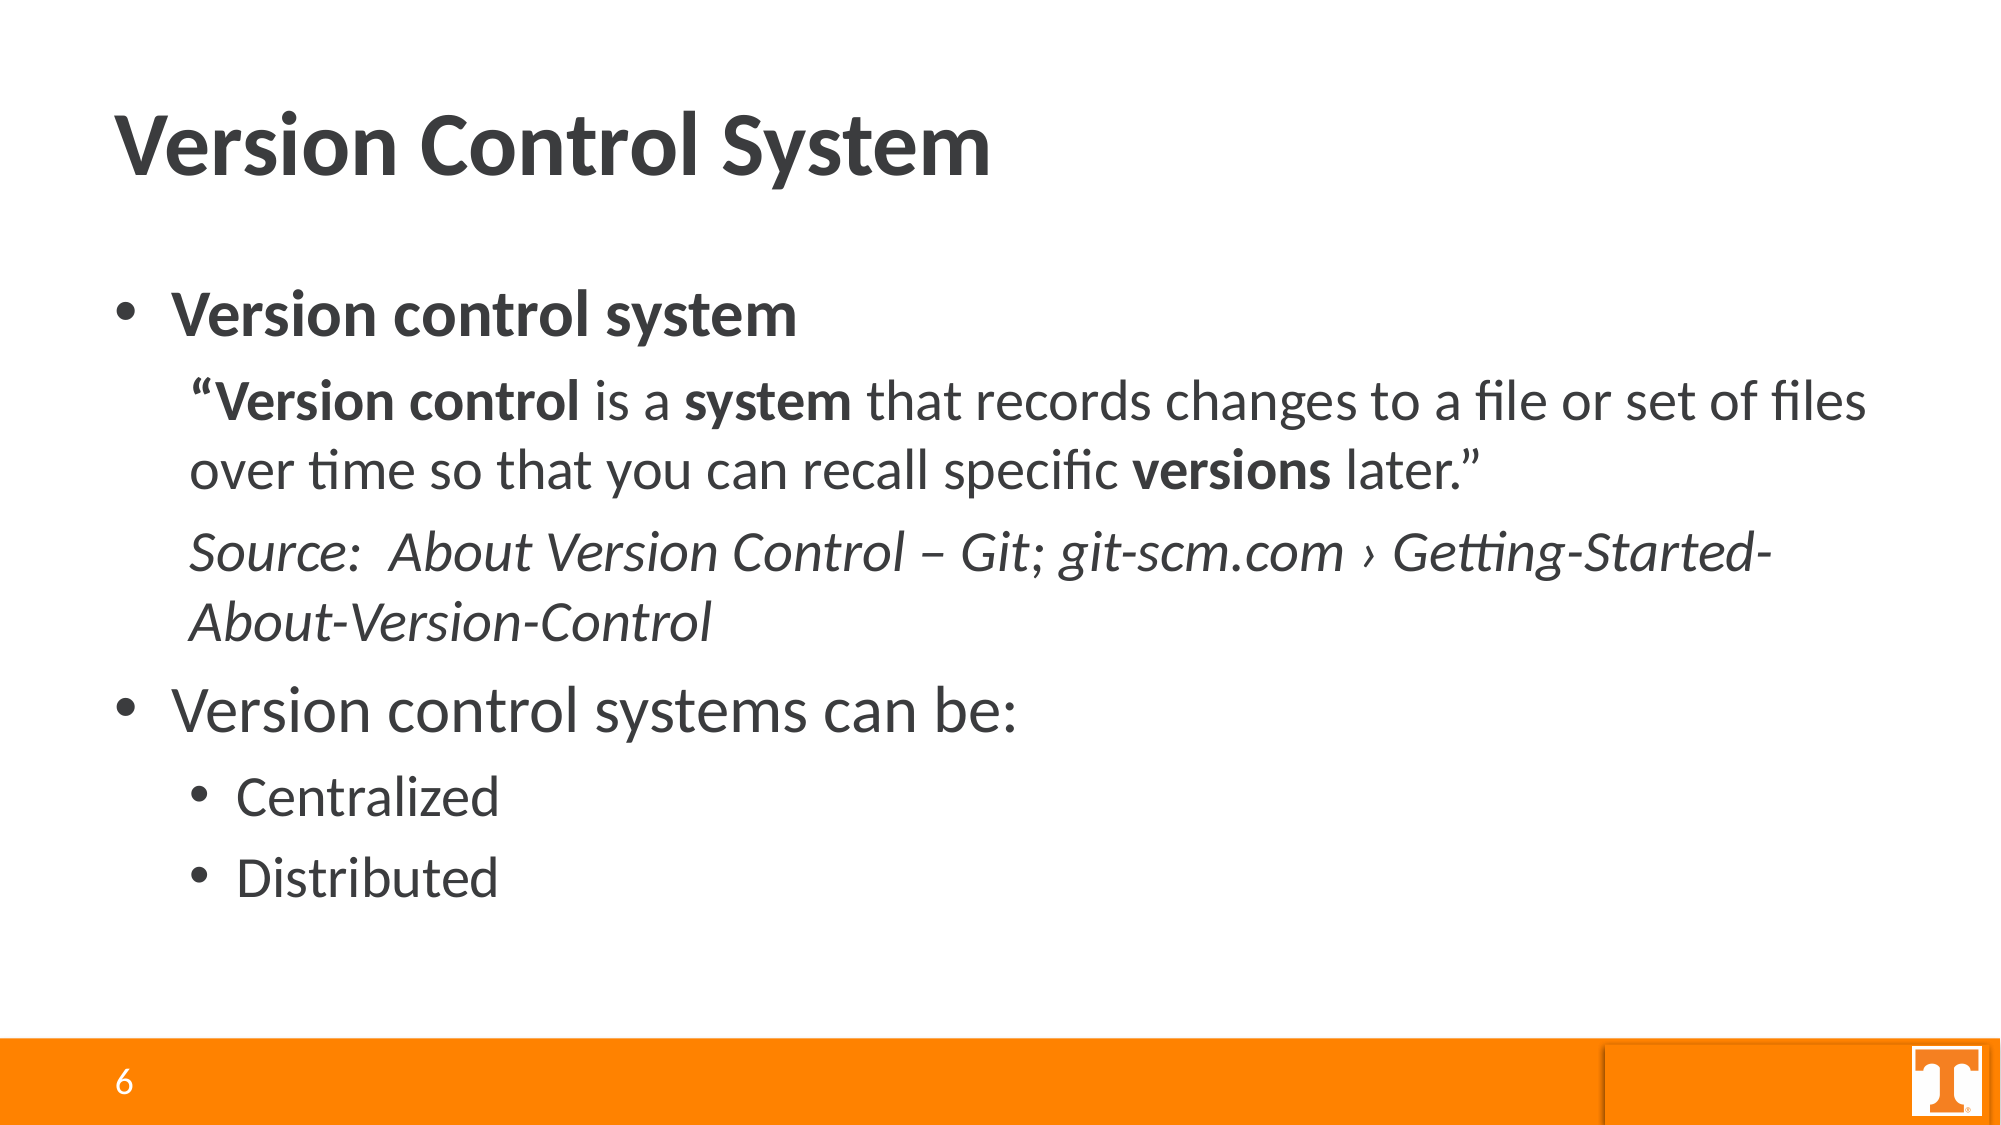

# Version Control System
Version control system
“Version control is a system that records changes to a file or set of files over time so that you can recall specific versions later.”
Source:  About Version Control – Git; git-scm.com › Getting-Started-About-Version-Control
Version control systems can be:
Centralized
Distributed

6